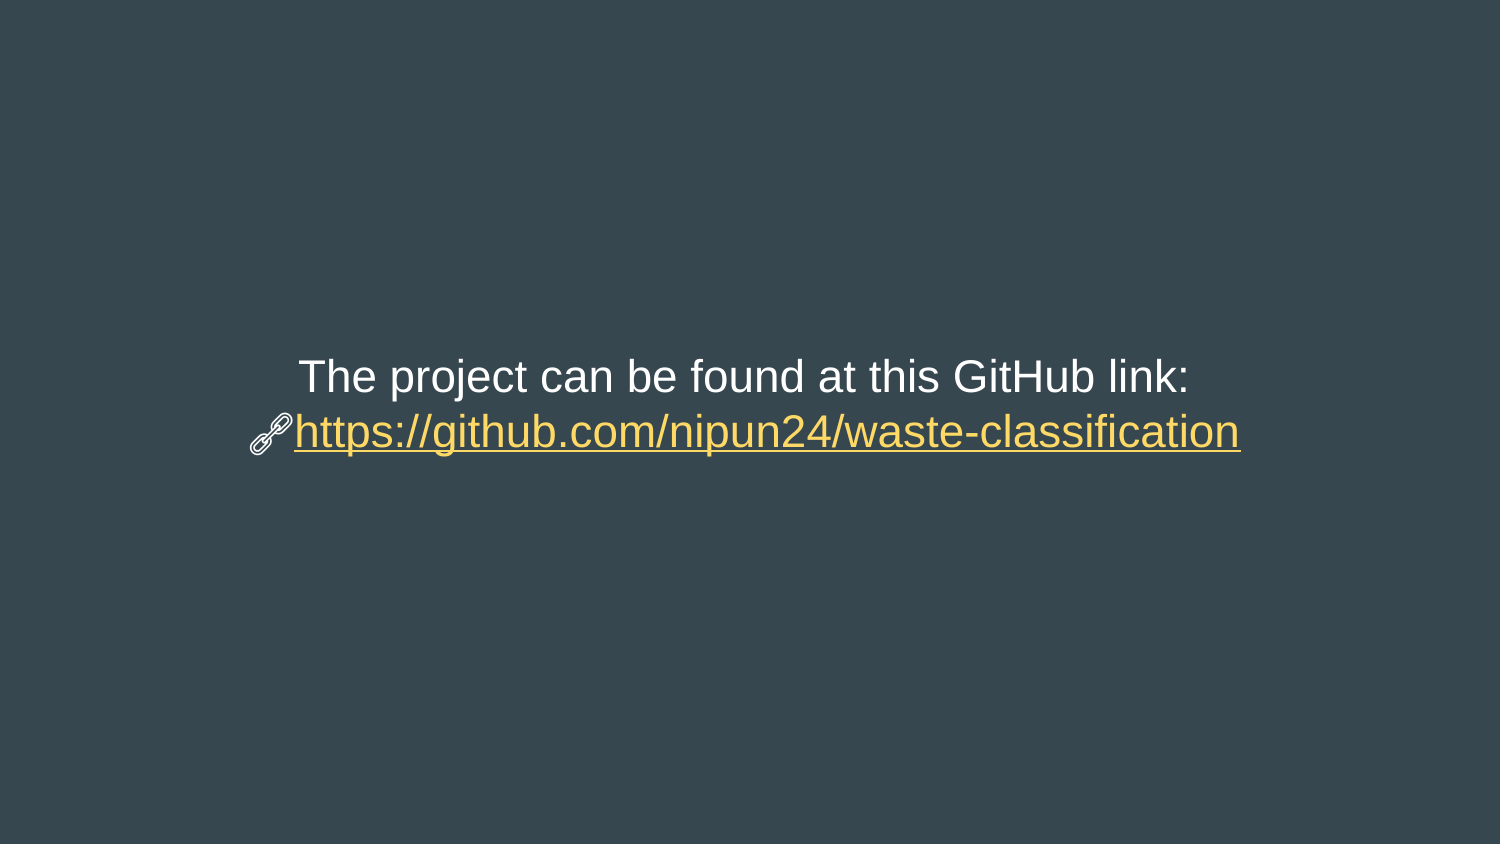

The project can be found at this GitHub link:
🔗https://github.com/nipun24/waste-classification